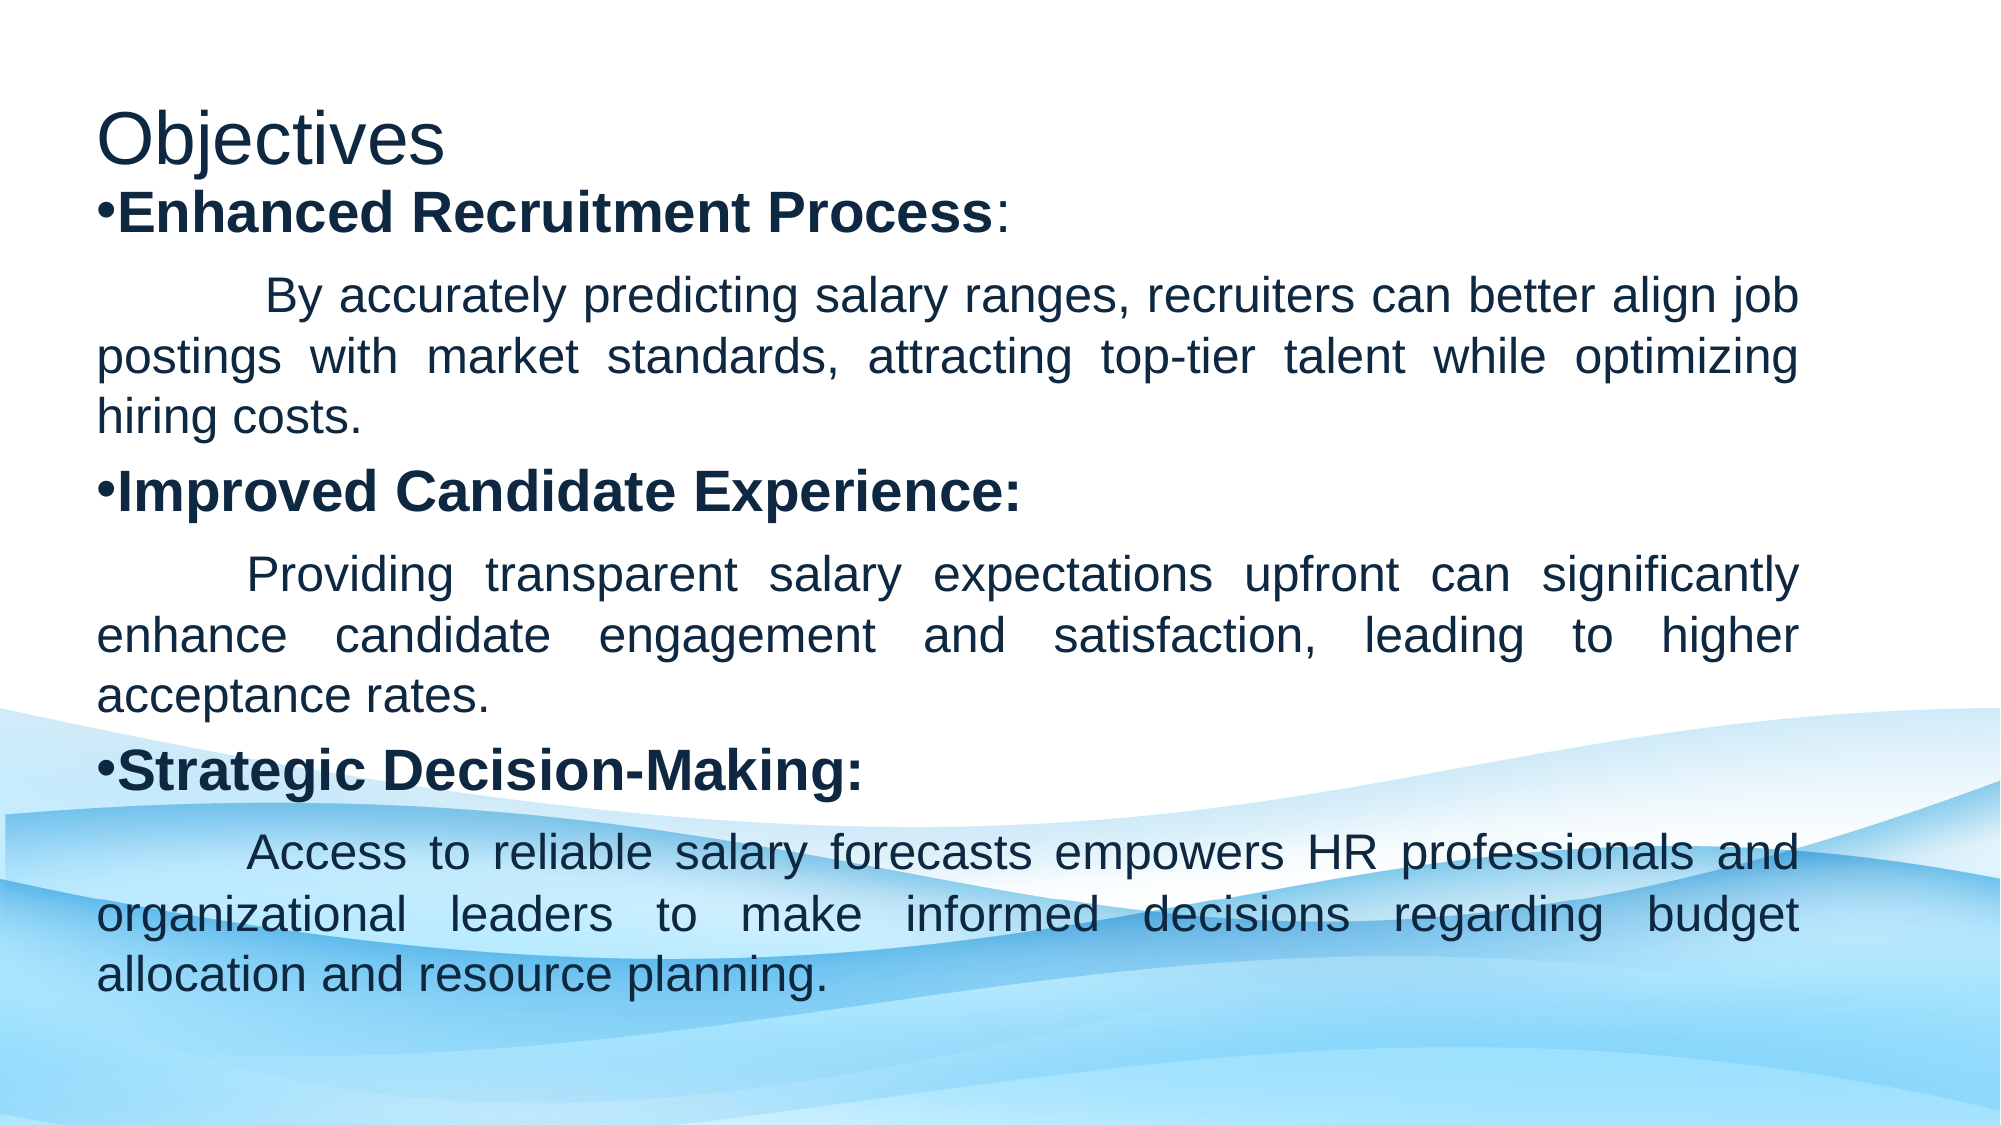

Objectives
Enhanced Recruitment Process:
	 By accurately predicting salary ranges, recruiters can better align job postings with market standards, attracting top-tier talent while optimizing hiring costs.
Improved Candidate Experience:
	Providing transparent salary expectations upfront can significantly enhance candidate engagement and satisfaction, leading to higher acceptance rates.
Strategic Decision-Making:
	Access to reliable salary forecasts empowers HR professionals and organizational leaders to make informed decisions regarding budget allocation and resource planning.